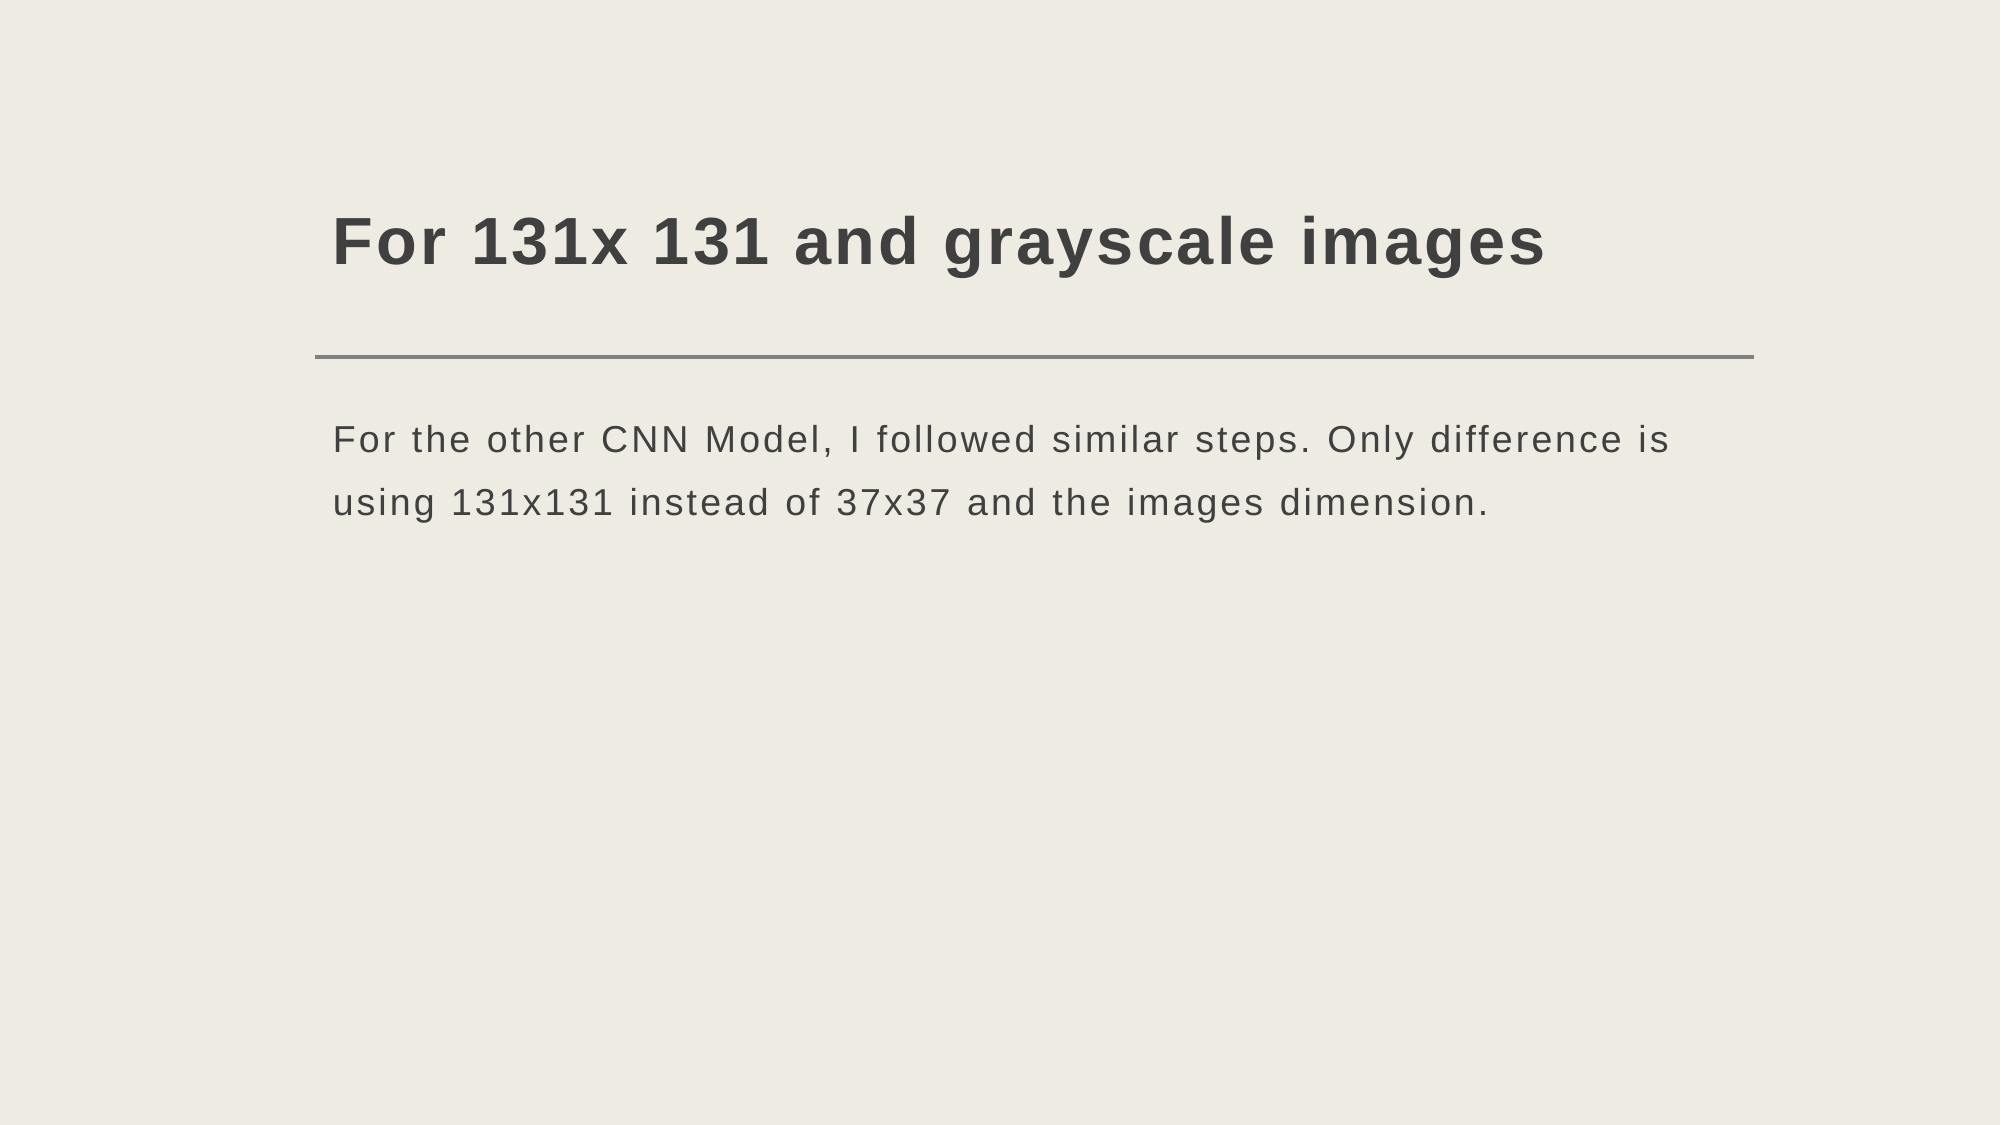

# For 131x 131 and grayscale images
For the other CNN Model, I followed similar steps. Only difference is using 131x131 instead of 37x37 and the images dimension.